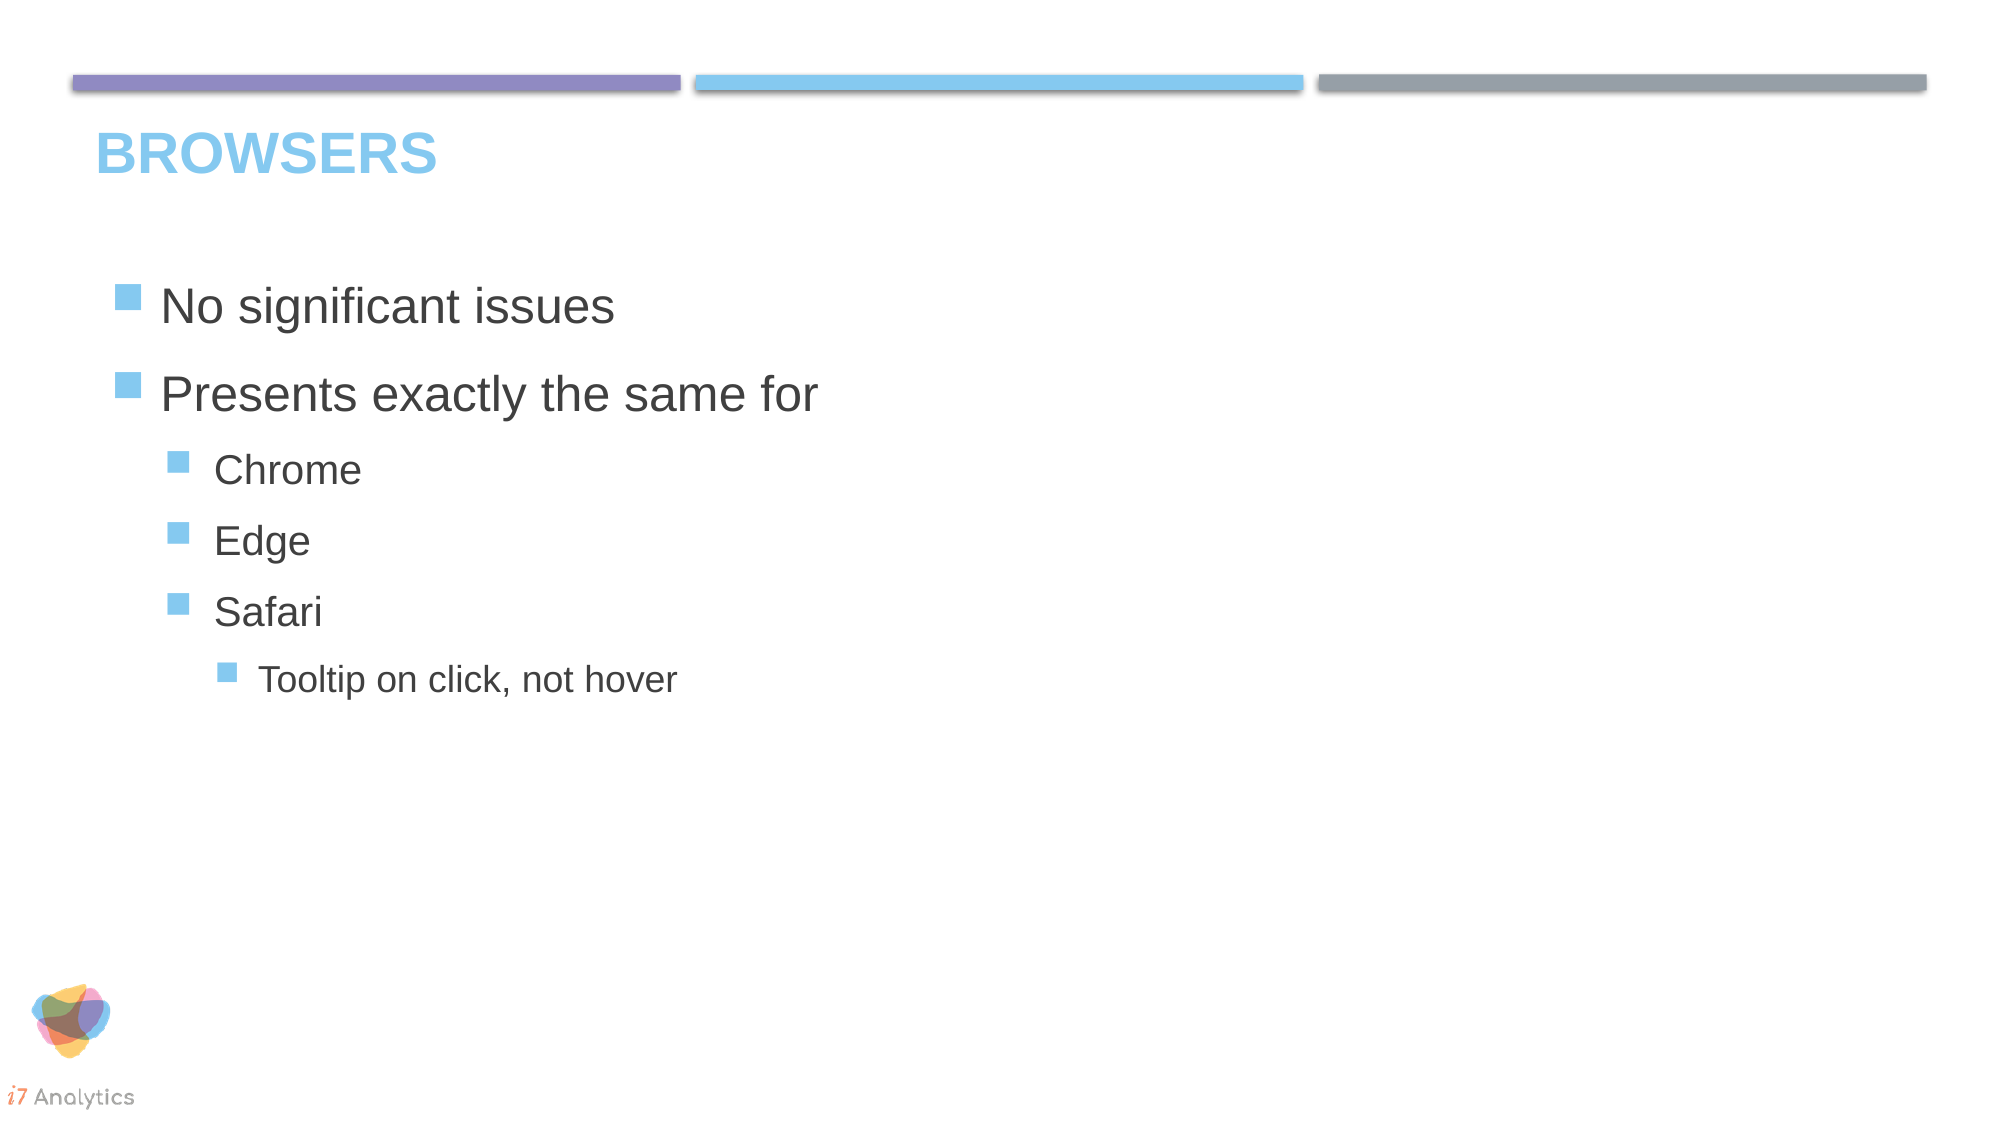

# Browsers
No significant issues
Presents exactly the same for
Chrome
Edge
Safari
Tooltip on click, not hover